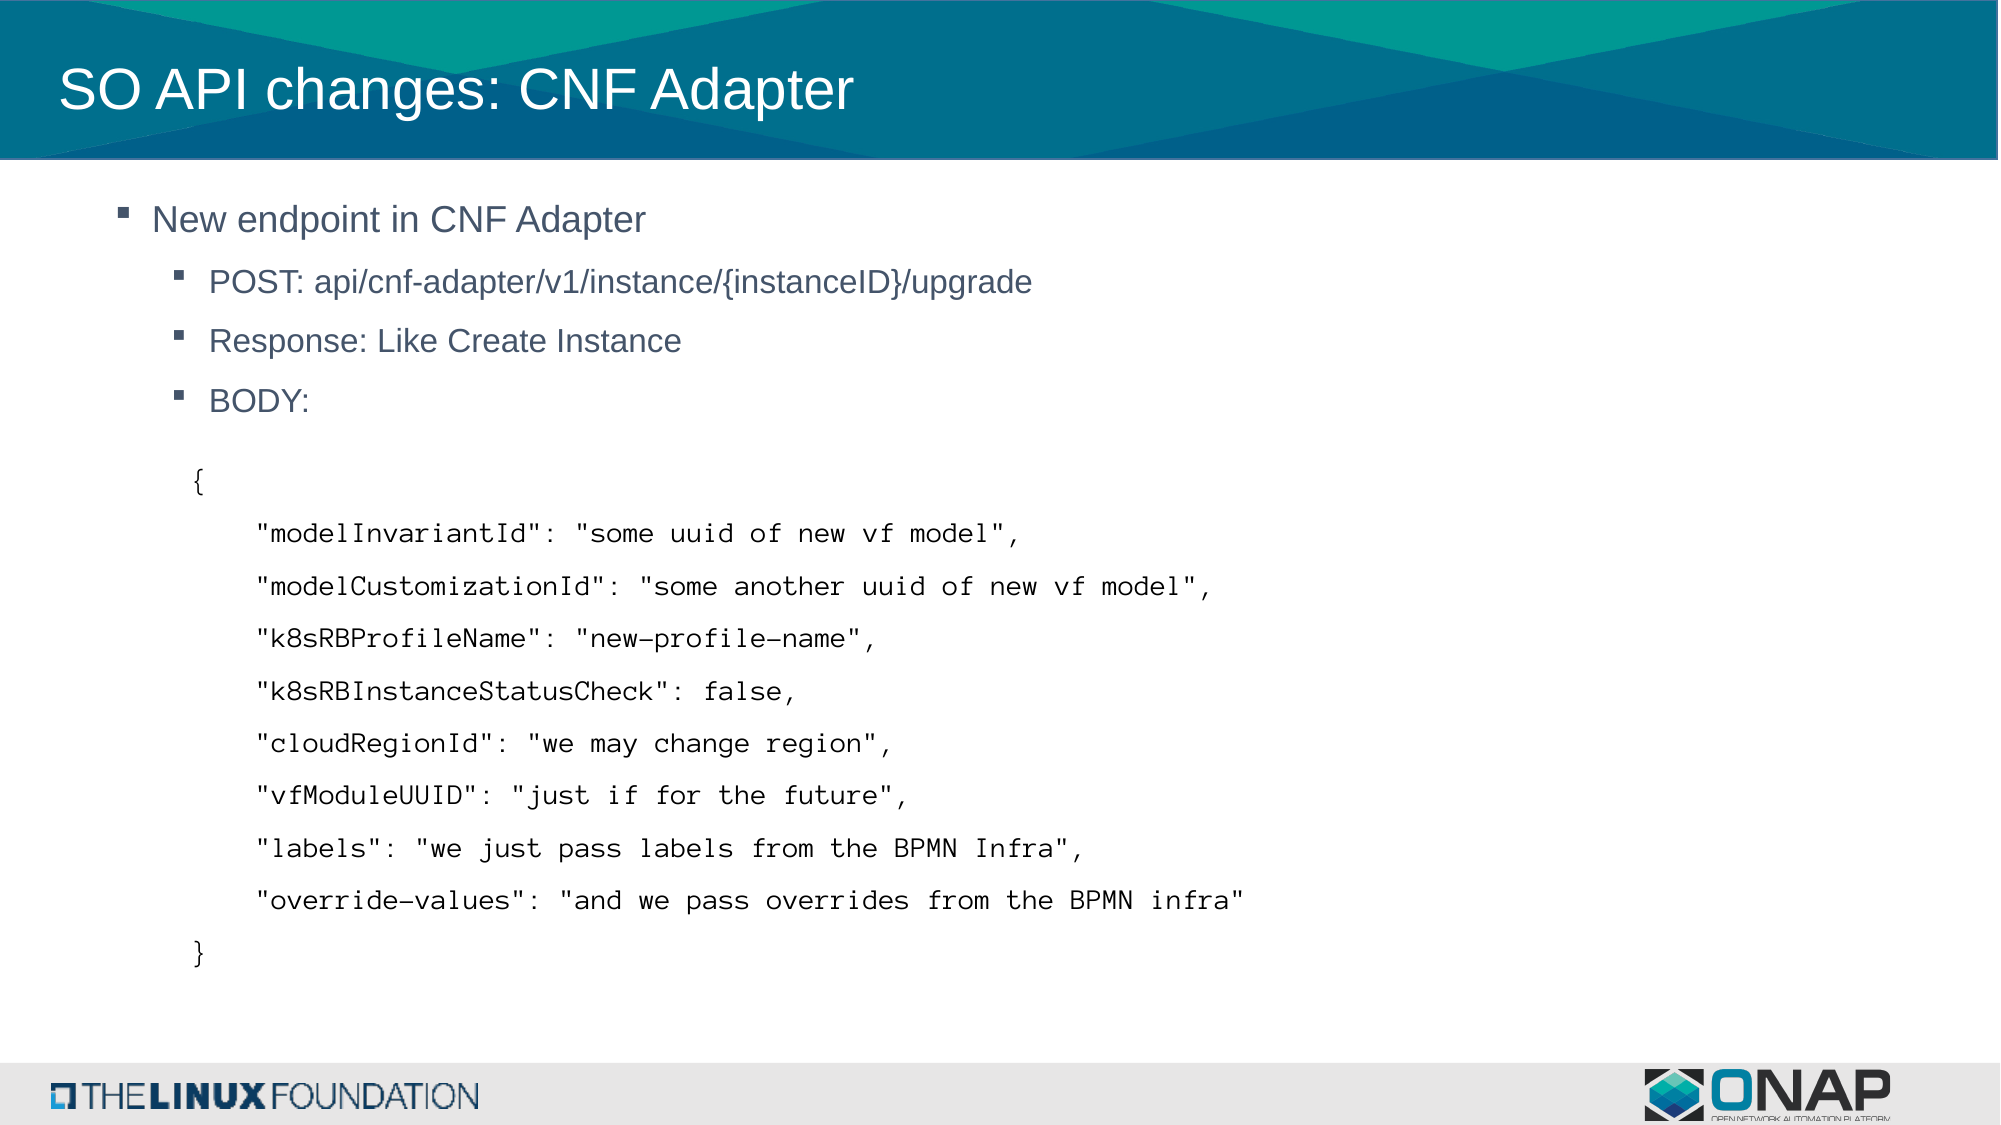

# SO API changes: CNF Adapter
New endpoint in CNF Adapter
POST: api/cnf-adapter/v1/instance/{instanceID}/upgrade
Response: Like Create Instance
BODY:
{
    "modelInvariantId": "some uuid of new vf model",
    "modelCustomizationId": "some another uuid of new vf model",
    "k8sRBProfileName": "new-profile-name",
    "k8sRBInstanceStatusCheck": false,
    "cloudRegionId": "we may change region",
    "vfModuleUUID": "just if for the future",
    "labels": "we just pass labels from the BPMN Infra",
    "override-values": "and we pass overrides from the BPMN infra"
}